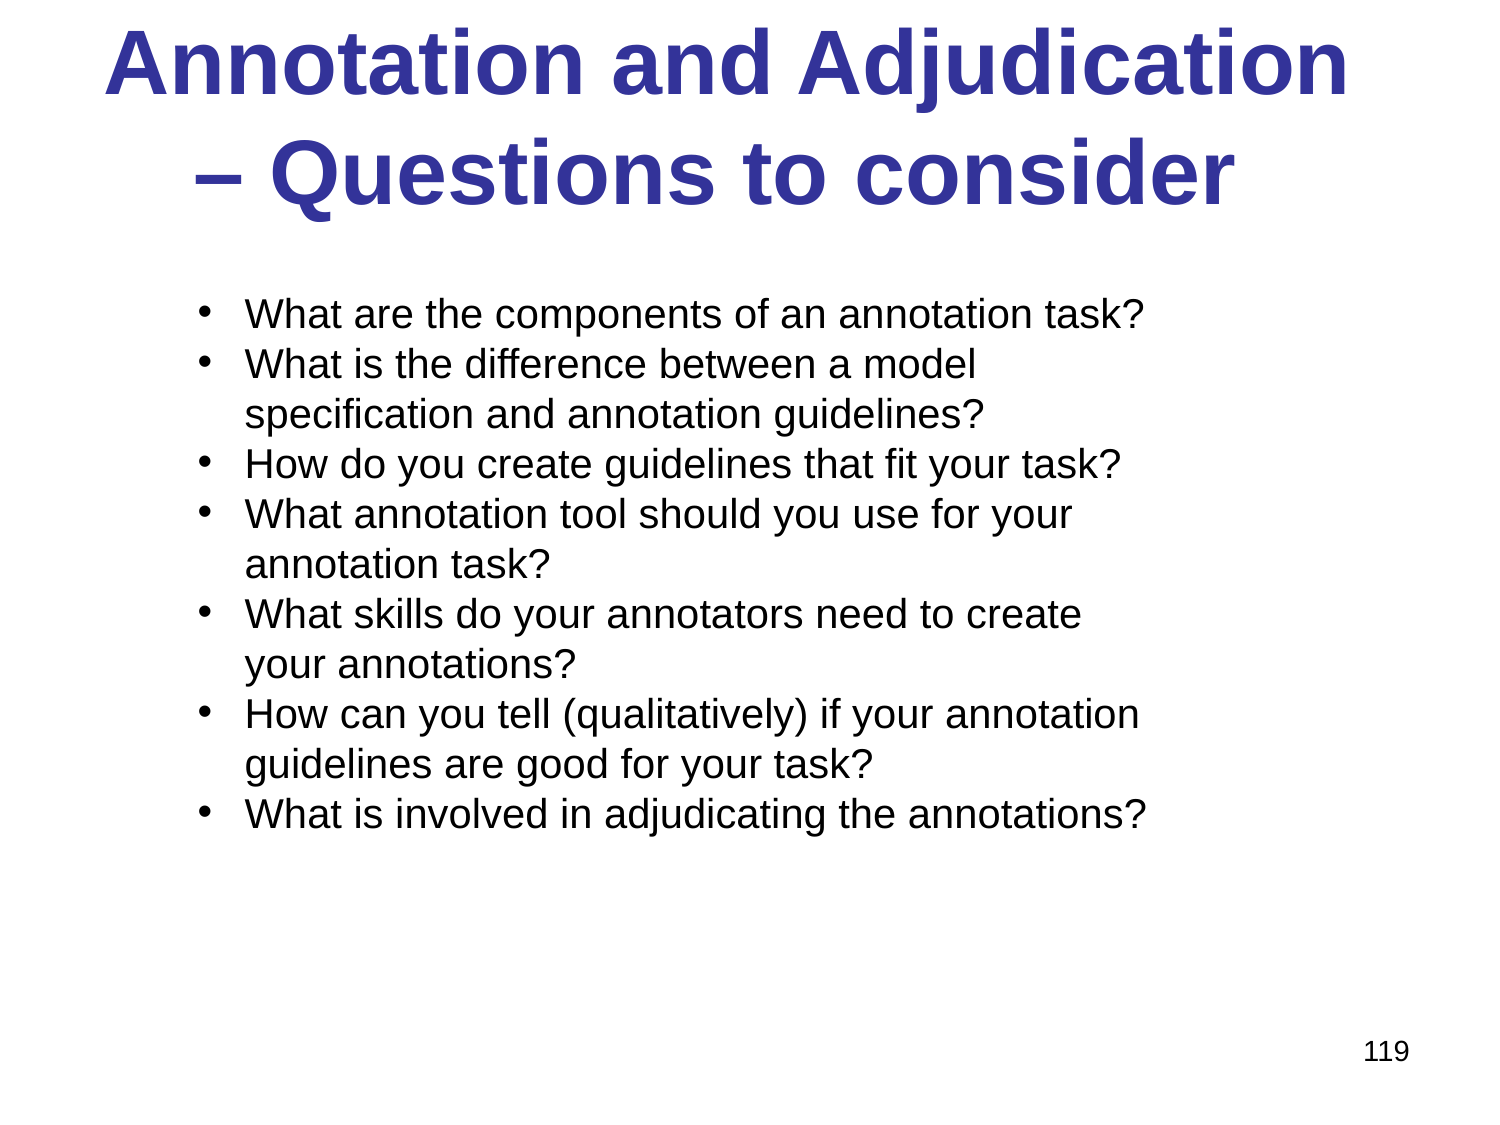

# Annotation and Adjudication – Questions to consider

What are the components of an annotation task?
What is the difference between a model specification and annotation guidelines?
How do you create guidelines that fit your task?
What annotation tool should you use for your annotation task?
What skills do your annotators need to create your annotations?
How can you tell (qualitatively) if your annotation guidelines are good for your task?
What is involved in adjudicating the annotations?

119